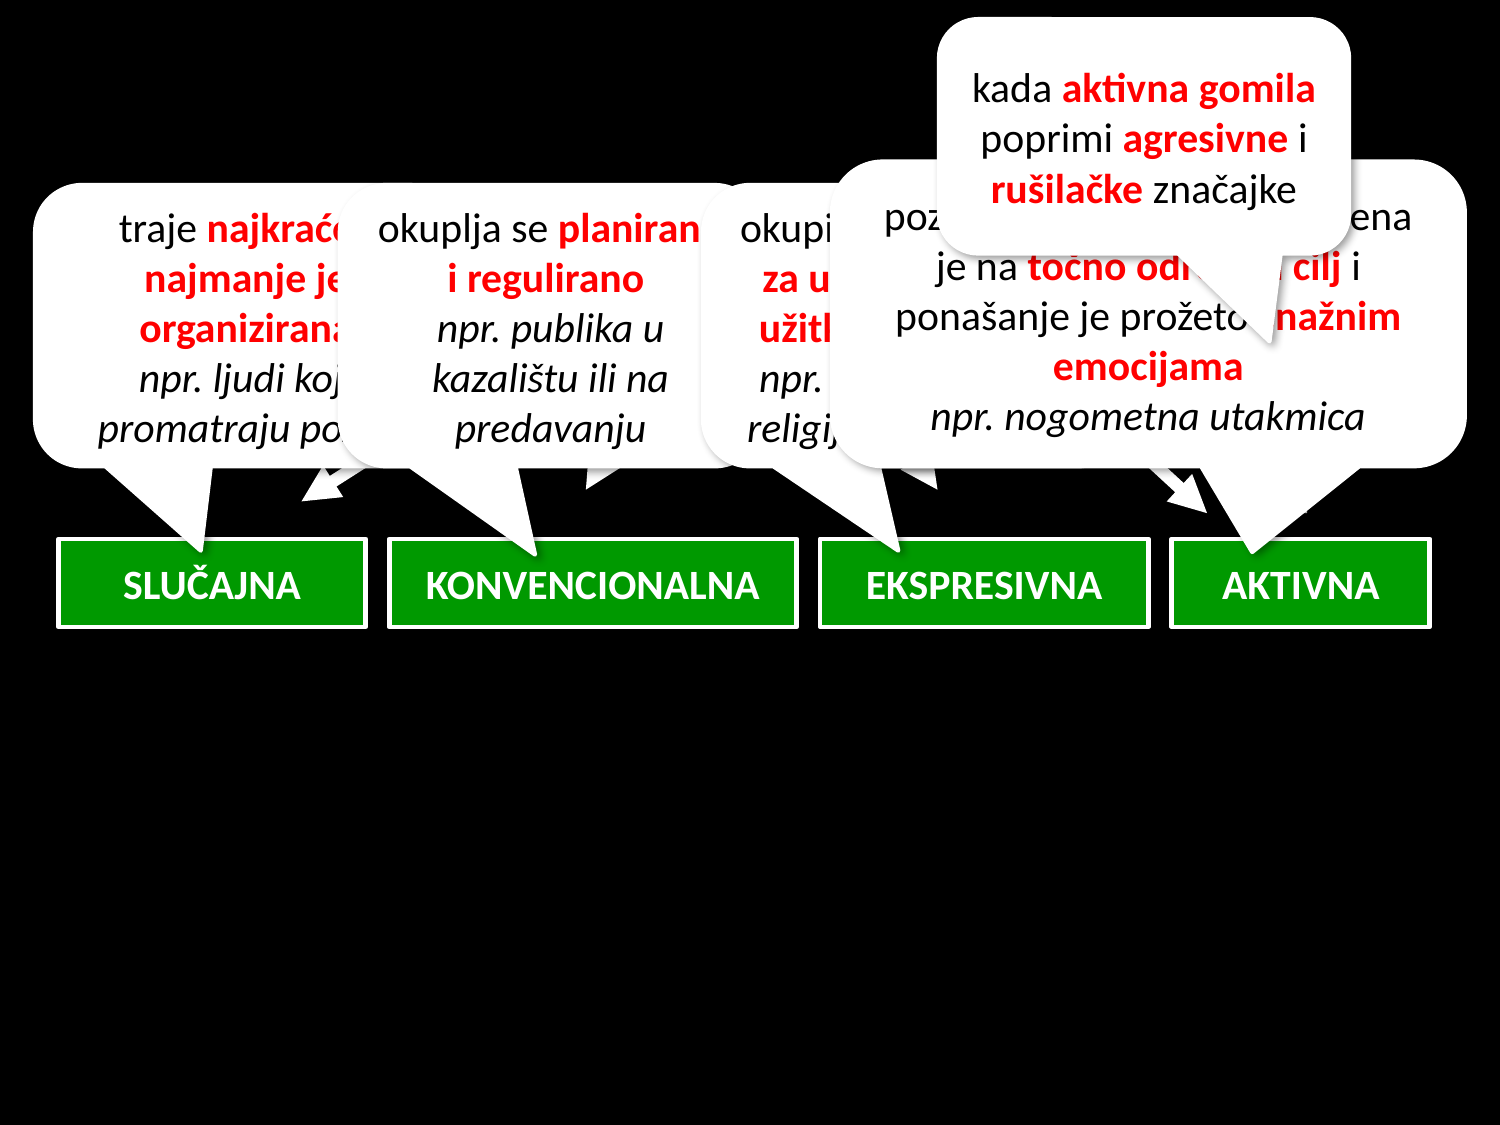

kada aktivna gomila poprimi agresivne i rušilačke značajke
spontano i nestrukturirano ponašanje većeg broja ljudi koje odstupa od prihvaćenih društvenih normi
pozornost sudionika usmjerena
je na točno određen cilj i ponašanje je prožeto snažnim emocijama
npr. nogometna utakmica
traje najkraće i najmanje je organizirana
npr. ljudi koji promatraju požar
okuplja se planirano
i regulirano
npr. publika u kazalištu ili na predavanju
okupila se zbog želje za uzbuđenjem ili užitkom sudionika
 npr. rock koncert ili religijsko okupljanje
TIPOVI GOMILE
KOLEKTIVNO PONAŠANJE
RULJA
obuhvaća događaje koji su relativno spontani, kratkotrajni, ekspresivni, bez jasnog cilja i uglavnom vrlo labavo strukturirani
ima čvršću strukturu i veću koncentraciju od raspršenog
SLUČAJNA
KONVENCIONALNA
EKSPRESIVNA
AKTIVNA
RASPRŠENO
KONVERGIRAJUĆE
gomila i rulja
glasine, moda, modne ludosti, pomama, masovna histerija, panika i javnost